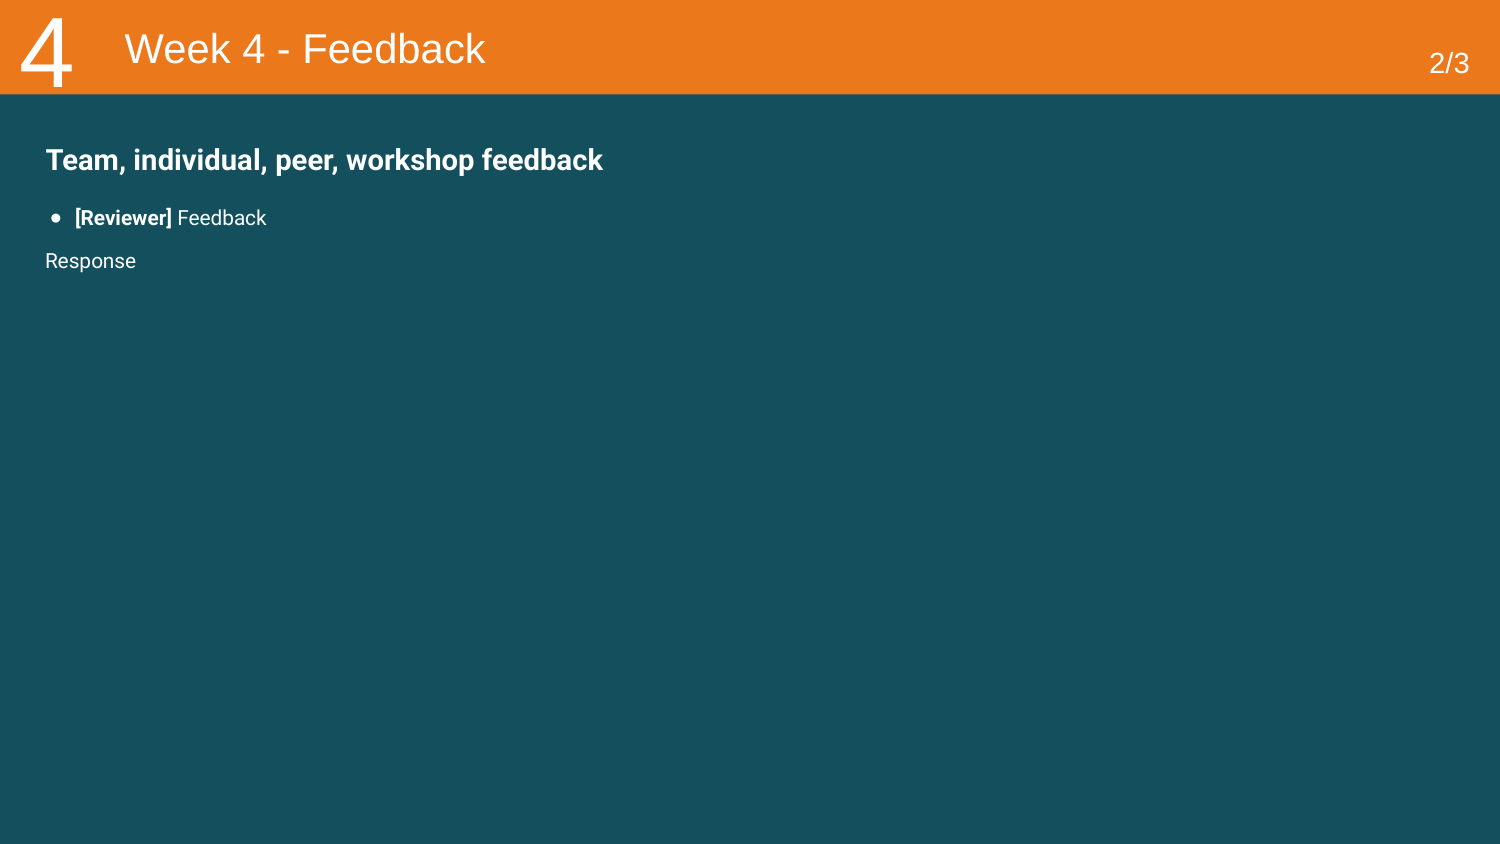

4
# Week 4 - Feedback
2/3
Team, individual, peer, workshop feedback
[Reviewer] Feedback
Response